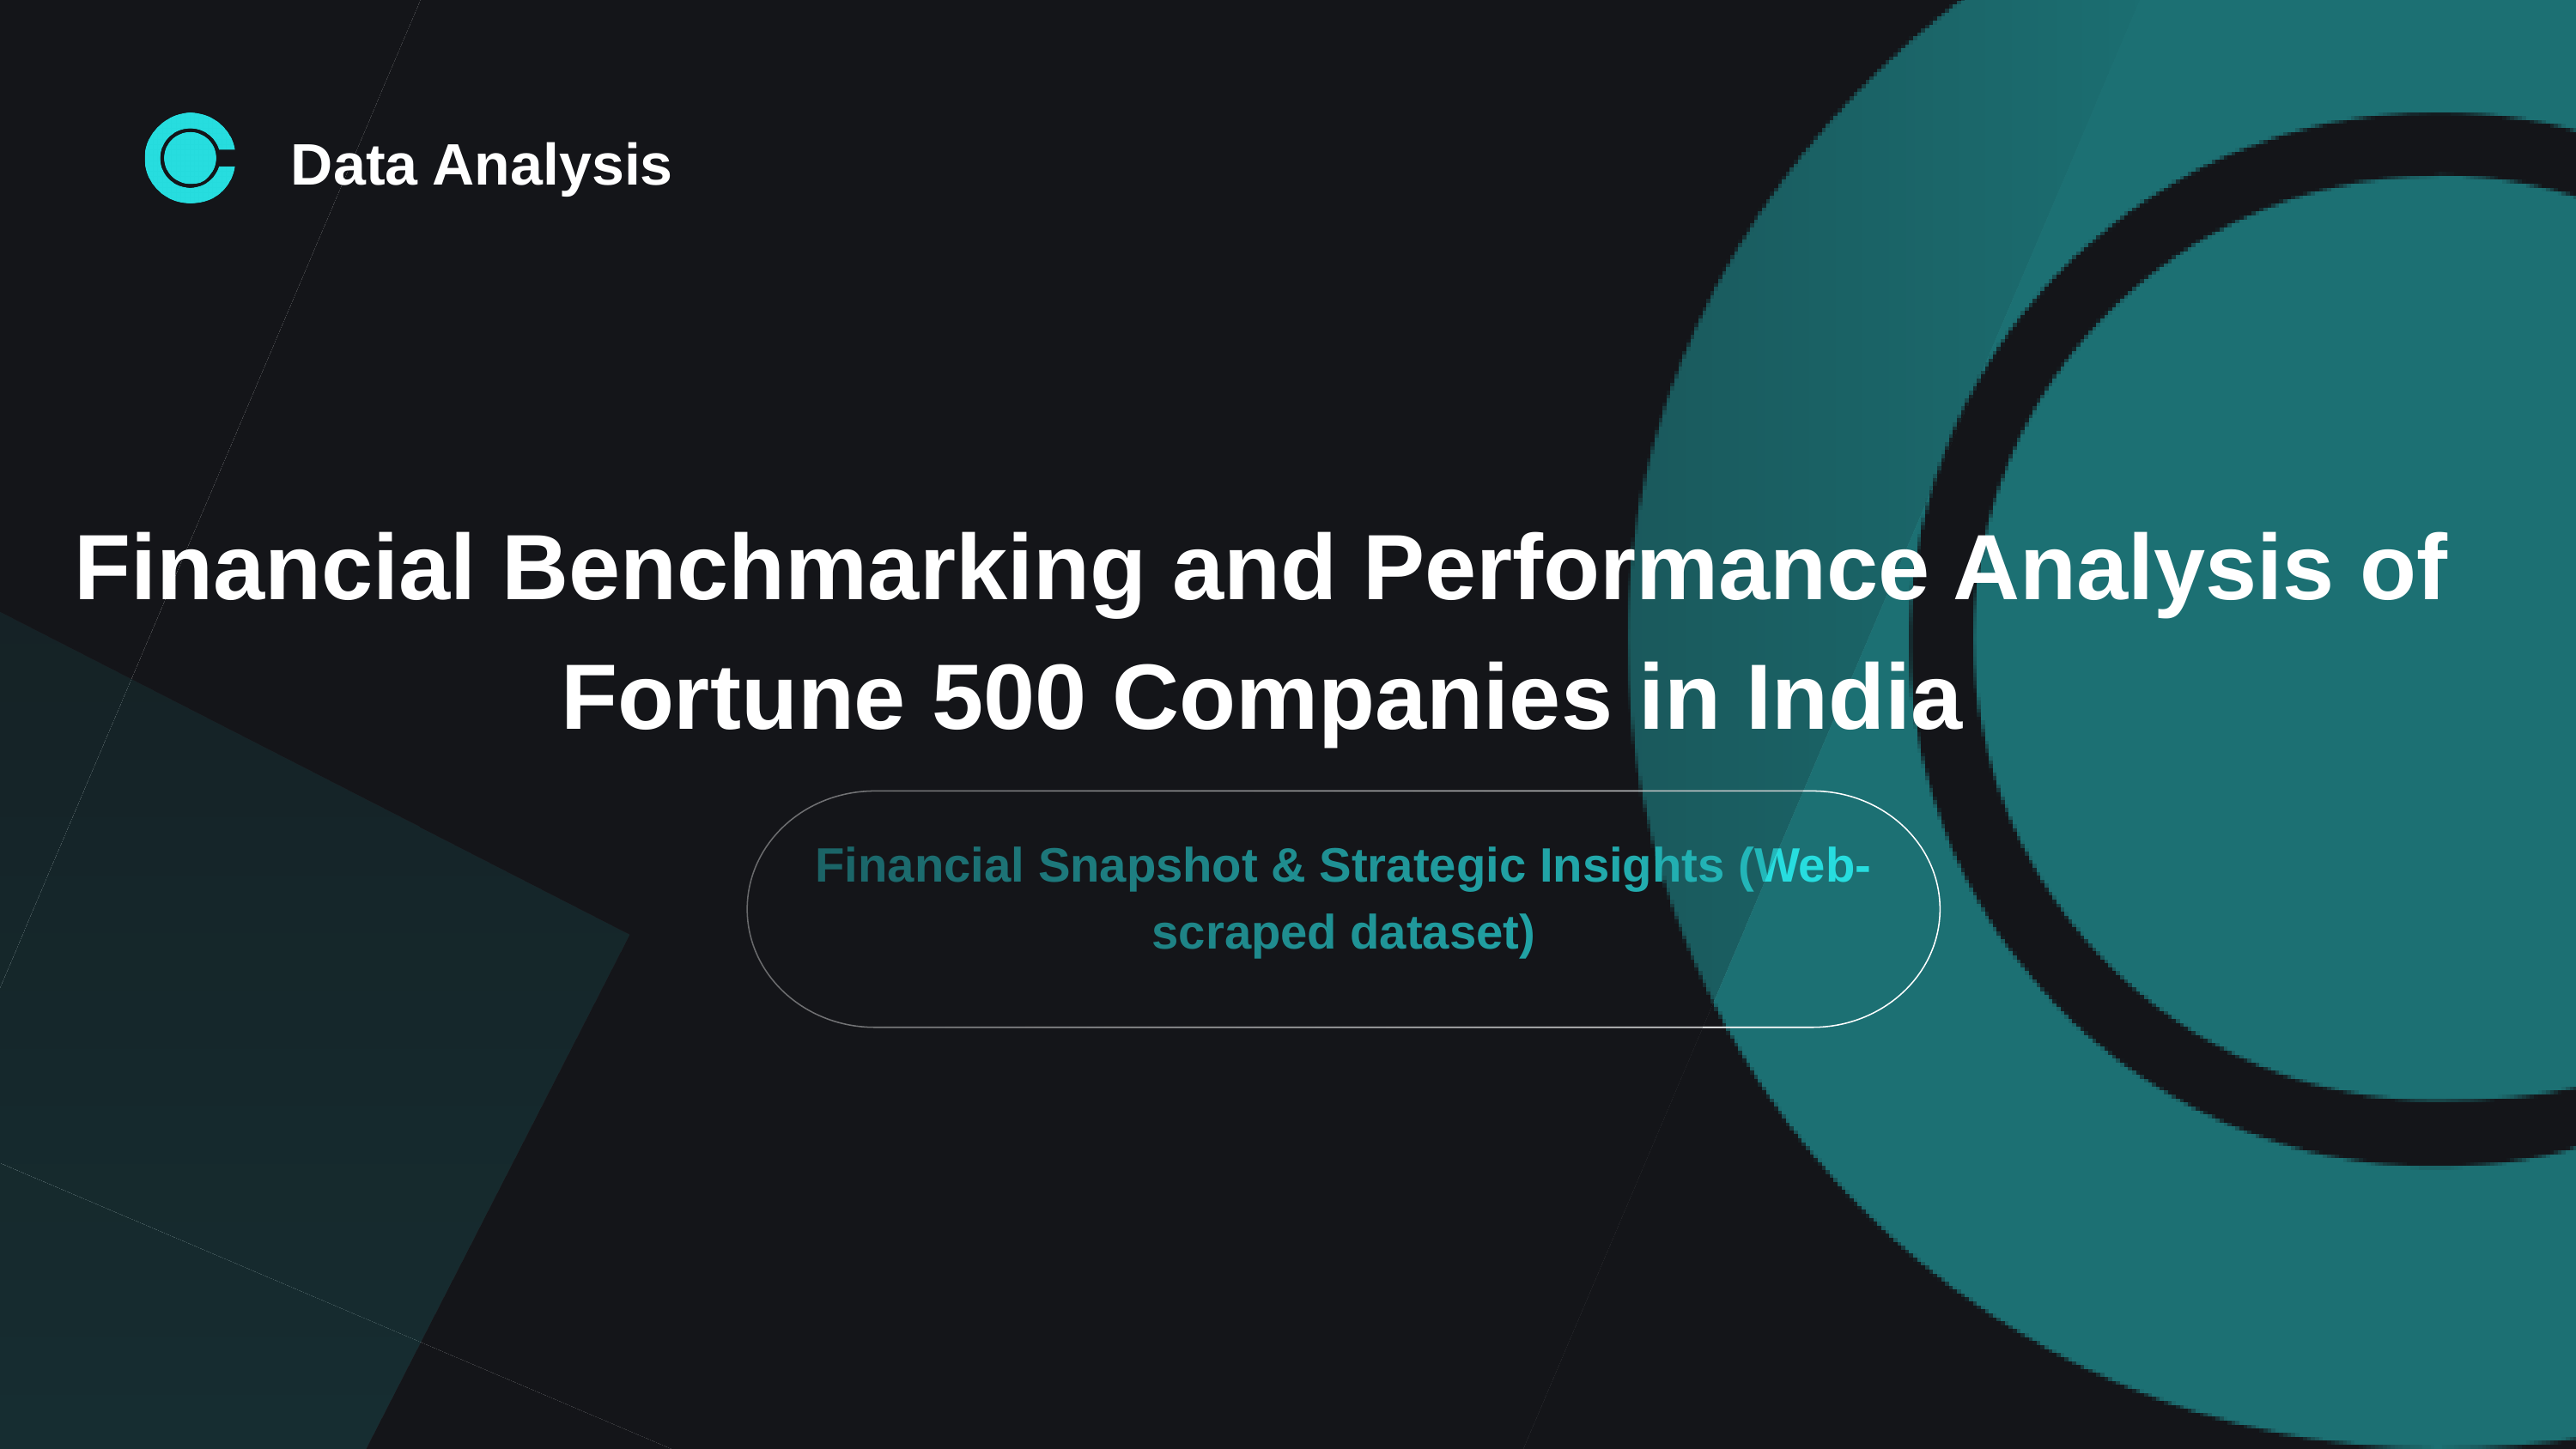

Data Analysis

Financial Benchmarking and Performance Analysis of Fortune 500 Companies in India

Financial Snapshot & Strategic Insights (Web-scraped dataset)